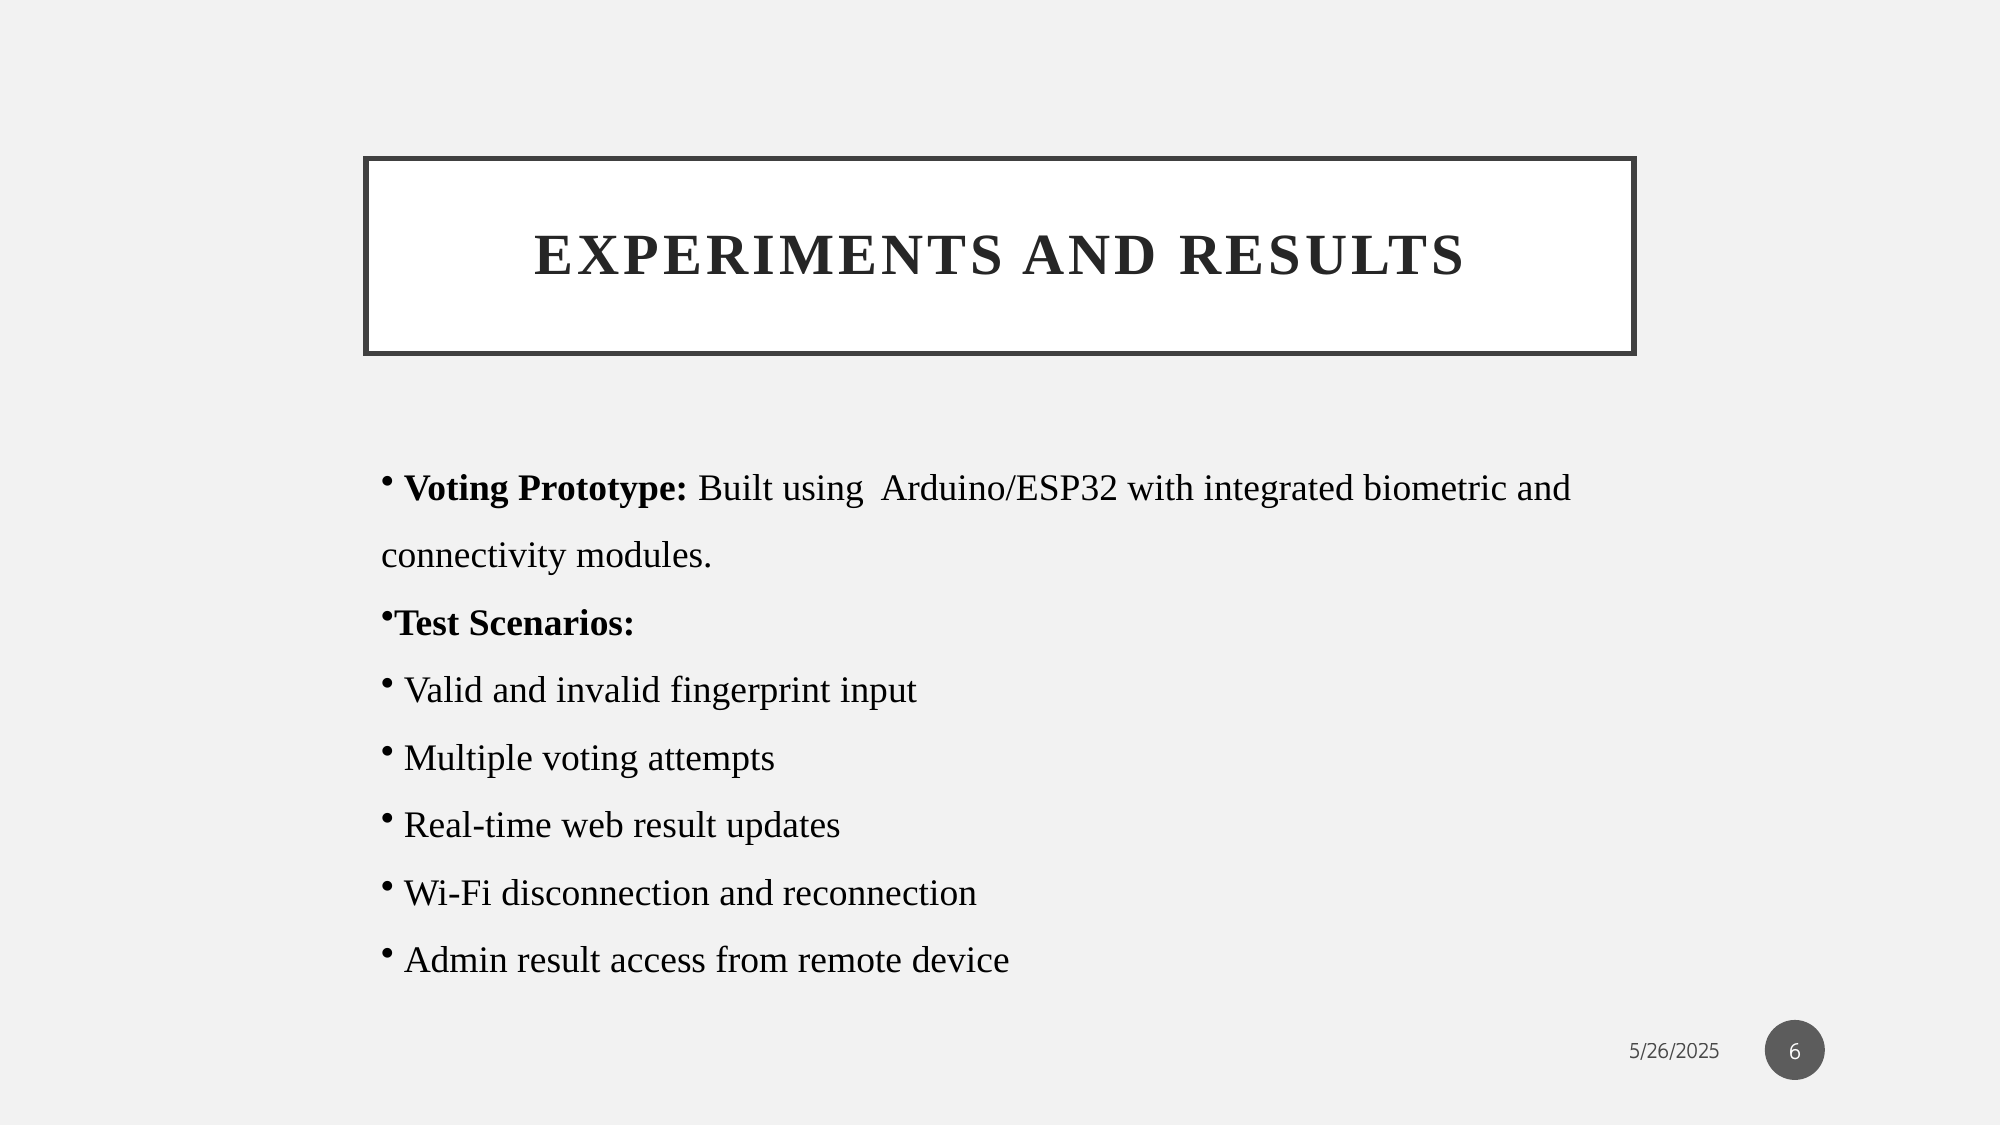

# Experiments and Results
 Voting Prototype: Built using  Arduino/ESP32 with integrated biometric and connectivity modules.
Test Scenarios:
 Valid and invalid fingerprint input
 Multiple voting attempts
 Real-time web result updates
 Wi-Fi disconnection and reconnection
 Admin result access from remote device

6
5/26/2025